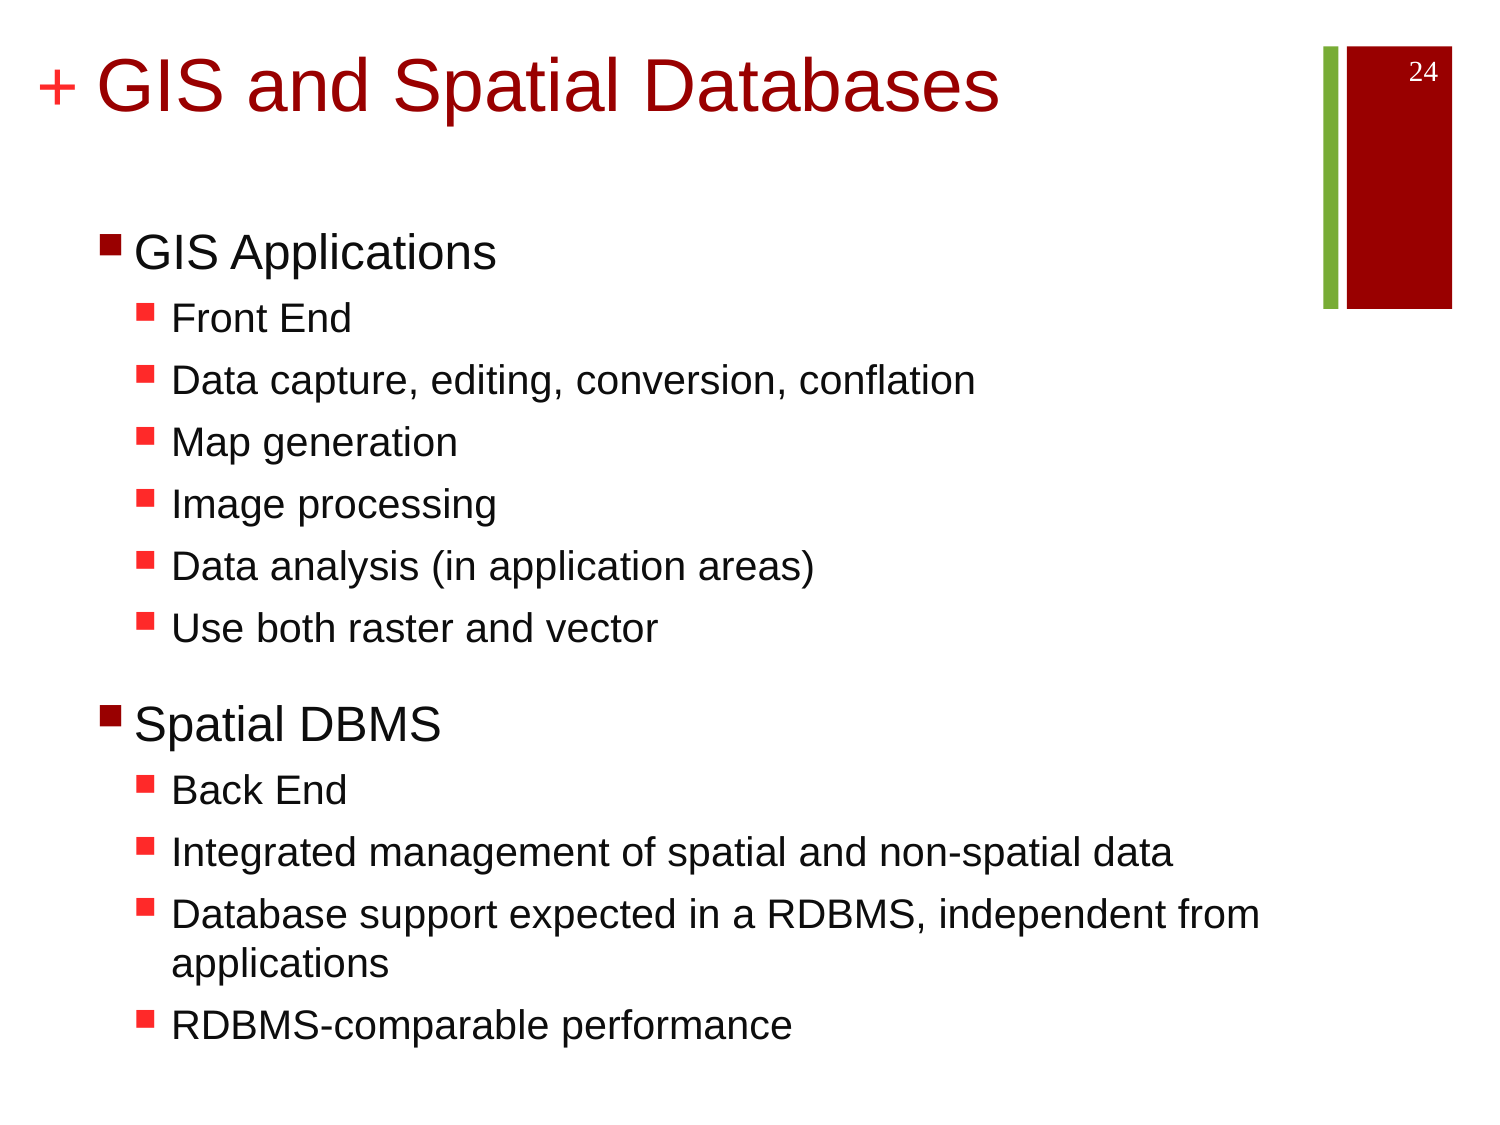

# GIS and Spatial Databases
24
GIS Applications
Front End
Data capture, editing, conversion, conflation
Map generation
Image processing
Data analysis (in application areas)
Use both raster and vector
Spatial DBMS
Back End
Integrated management of spatial and non-spatial data
Database support expected in a RDBMS, independent from applications
RDBMS-comparable performance